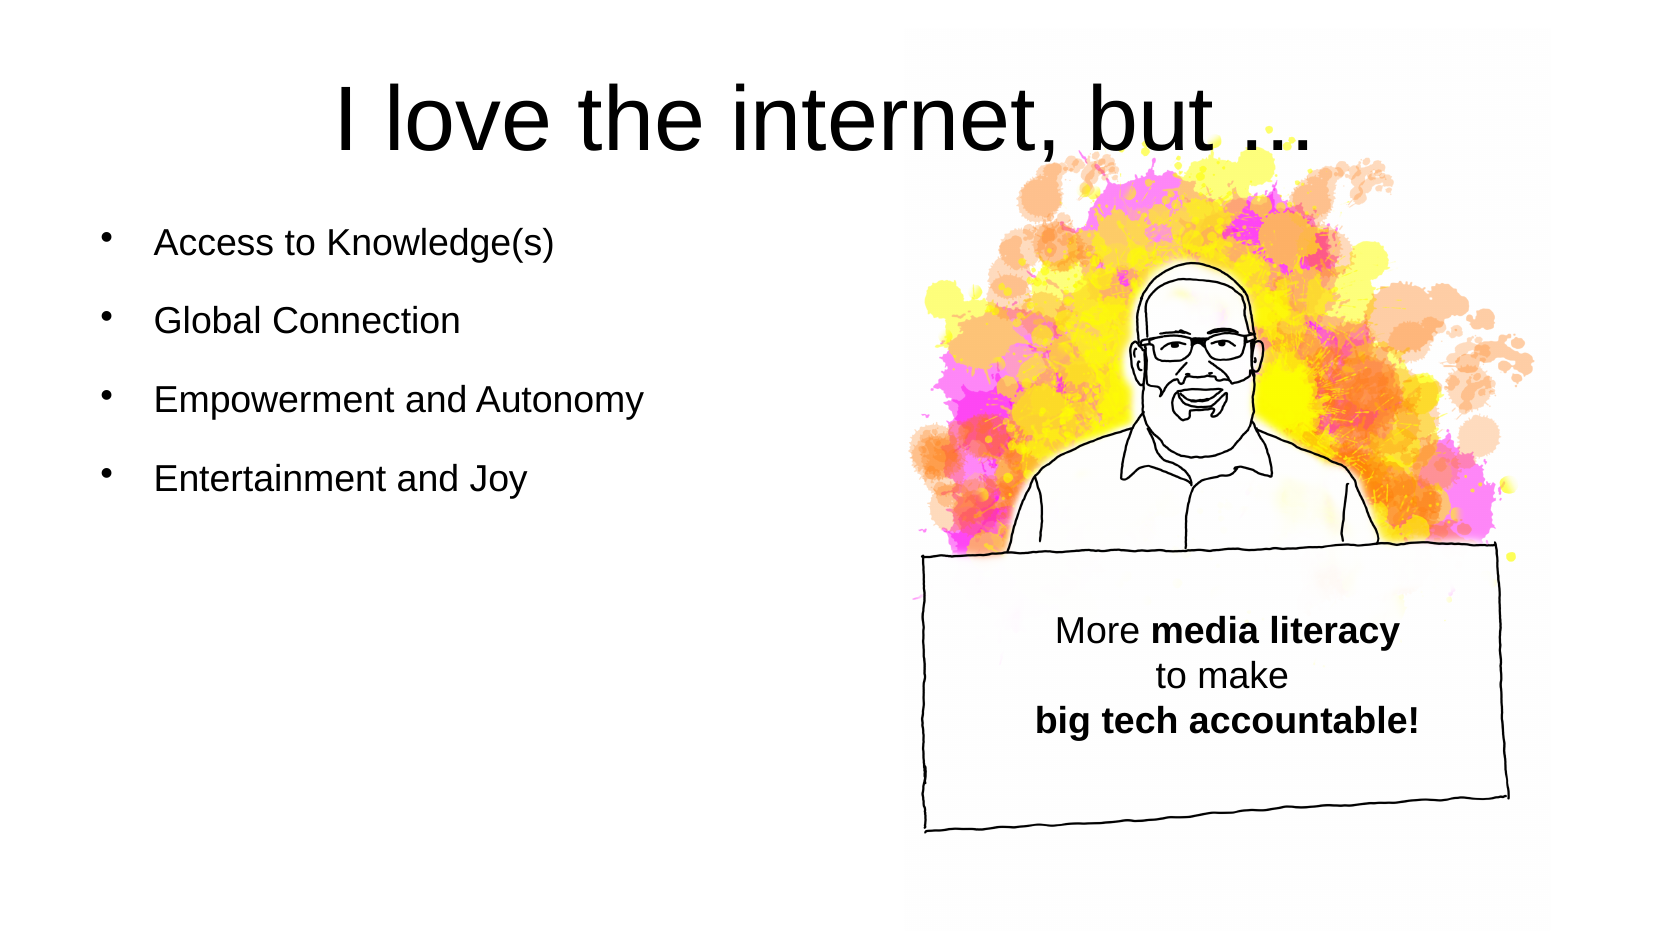

More media literacy
to make
big tech accountable!
# I love the internet, but ...
Access to Knowledge(s)
Global Connection
Empowerment and Autonomy
Entertainment and Joy